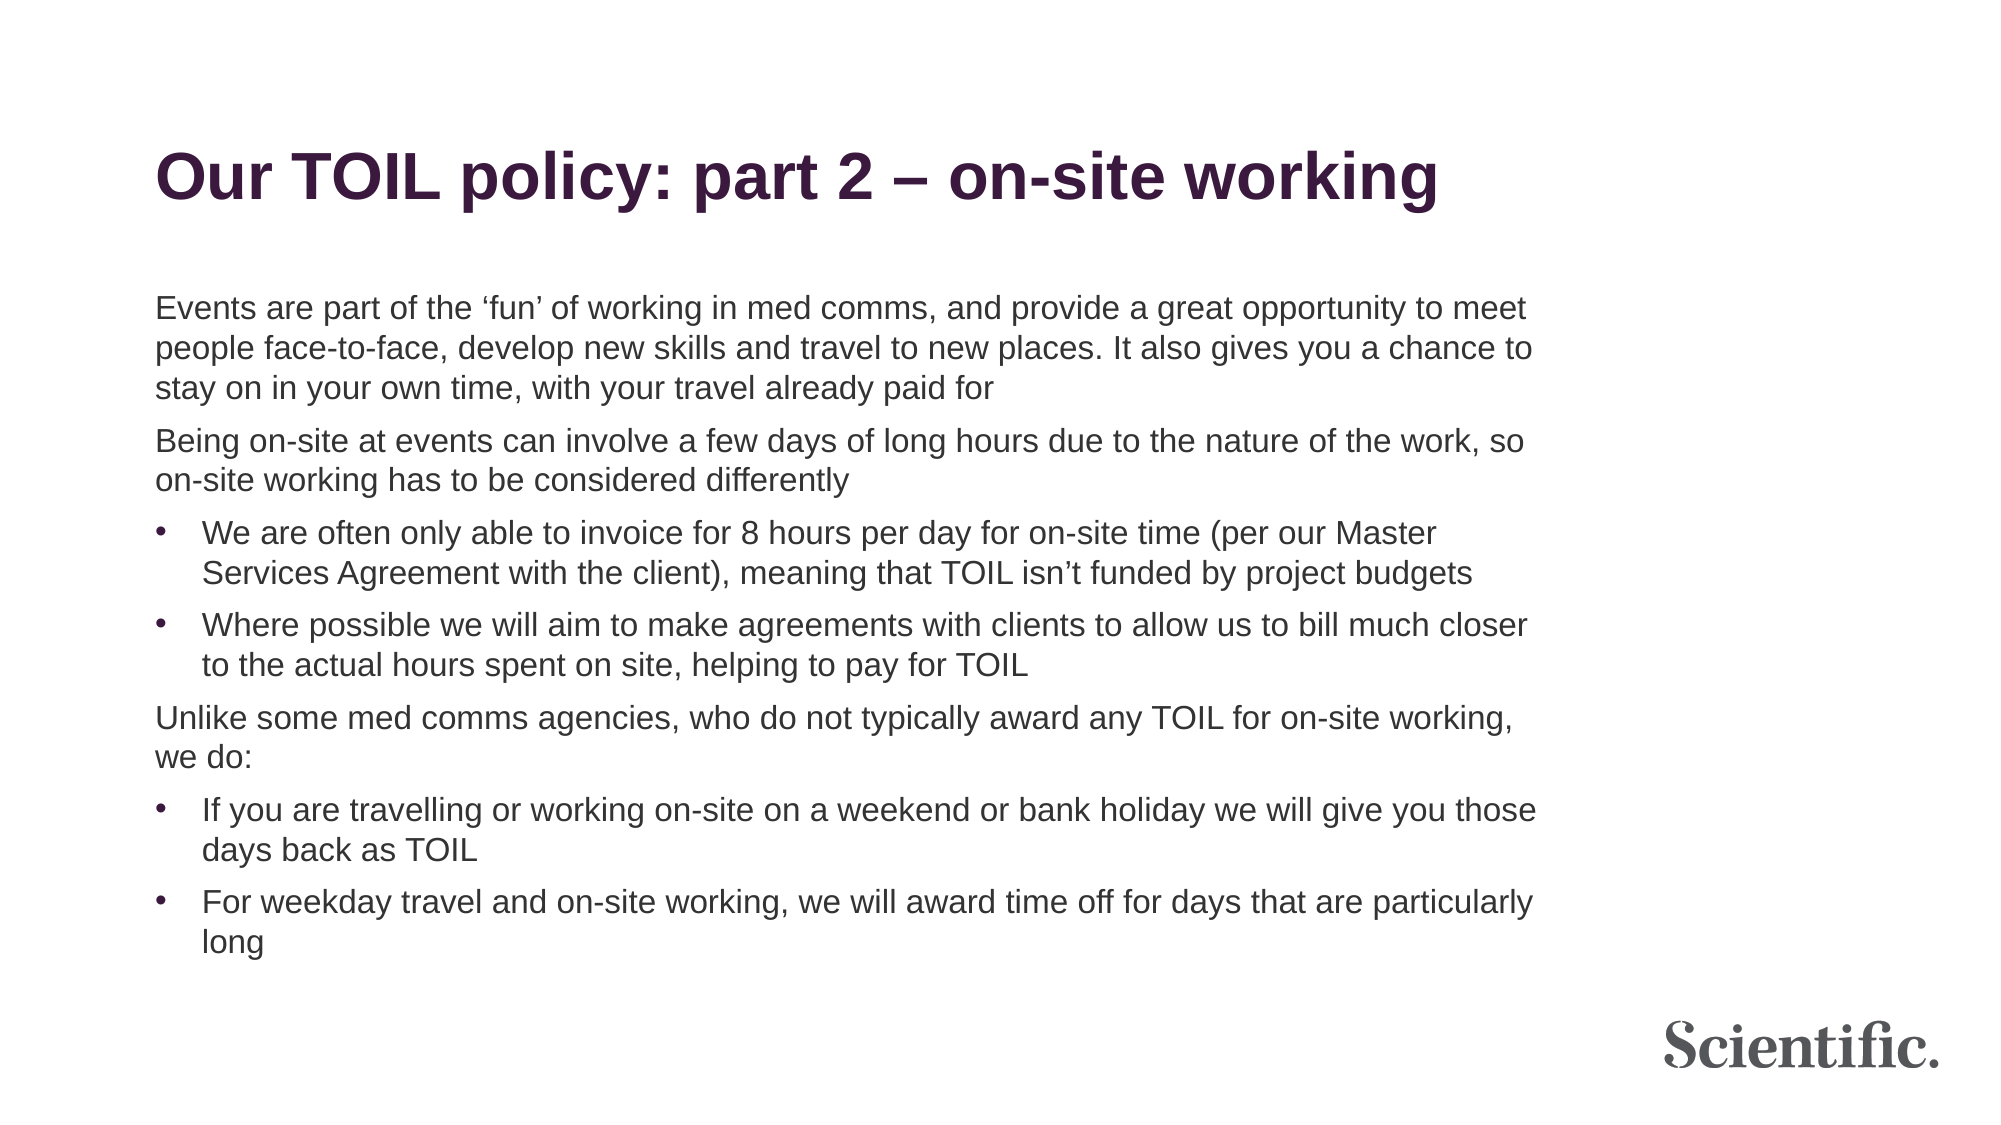

# Our TOIL policy: part 2 – on-site working
Events are part of the ‘fun’ of working in med comms, and provide a great opportunity to meet people face-to-face, develop new skills and travel to new places. It also gives you a chance to stay on in your own time, with your travel already paid for
Being on-site at events can involve a few days of long hours due to the nature of the work, so on-site working has to be considered differently
We are often only able to invoice for 8 hours per day for on-site time (per our Master Services Agreement with the client), meaning that TOIL isn’t funded by project budgets
Where possible we will aim to make agreements with clients to allow us to bill much closer to the actual hours spent on site, helping to pay for TOIL
Unlike some med comms agencies, who do not typically award any TOIL for on-site working, we do:
If you are travelling or working on-site on a weekend or bank holiday we will give you those days back as TOIL
For weekday travel and on-site working, we will award time off for days that are particularly long